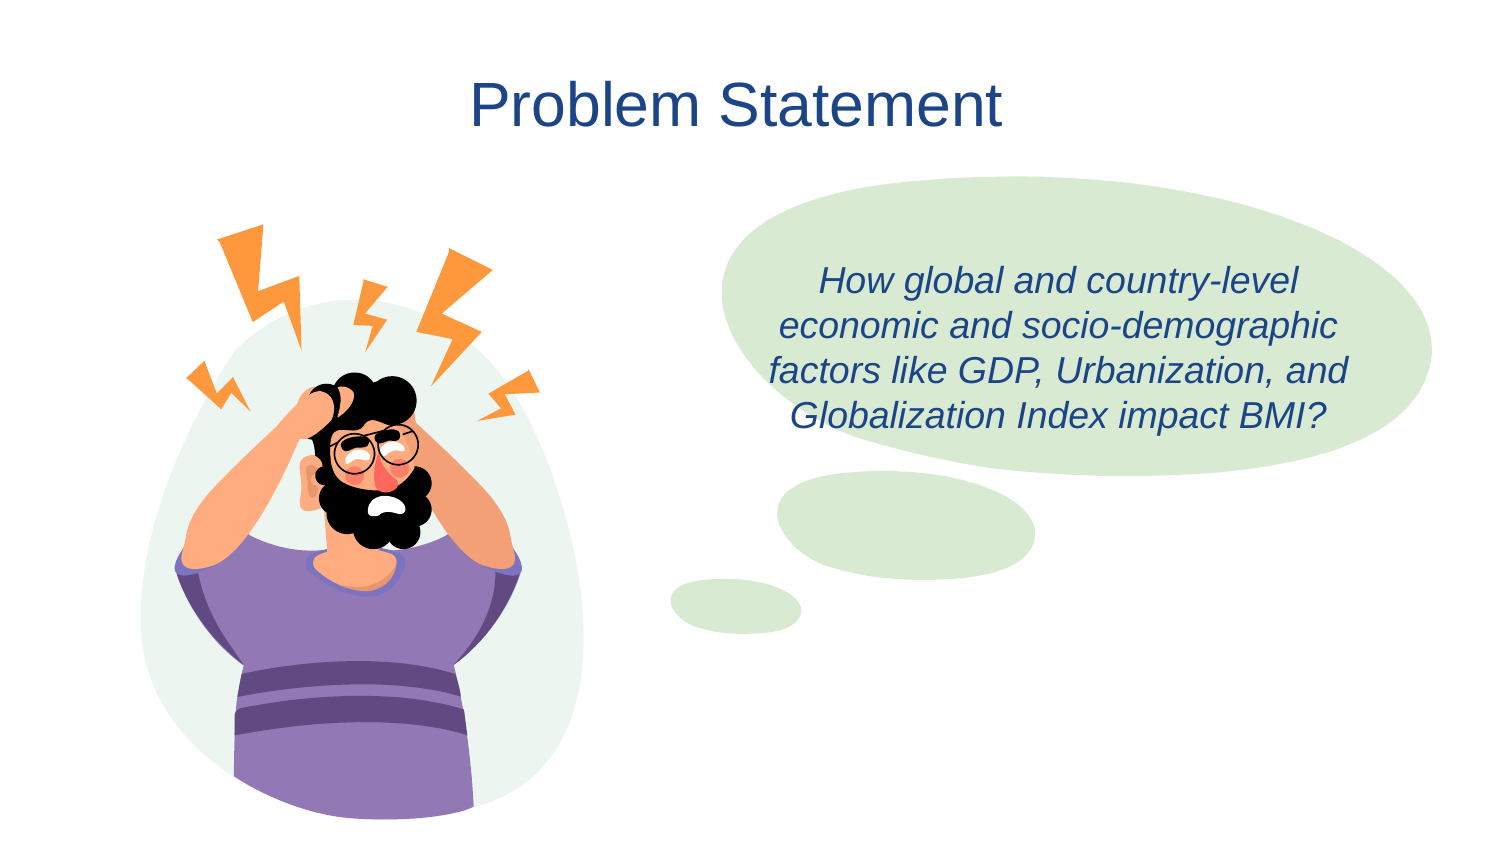

# Problem Statement

How global and country-level economic and socio-demographic factors like GDP, Urbanization, and Globalization Index impact BMI?